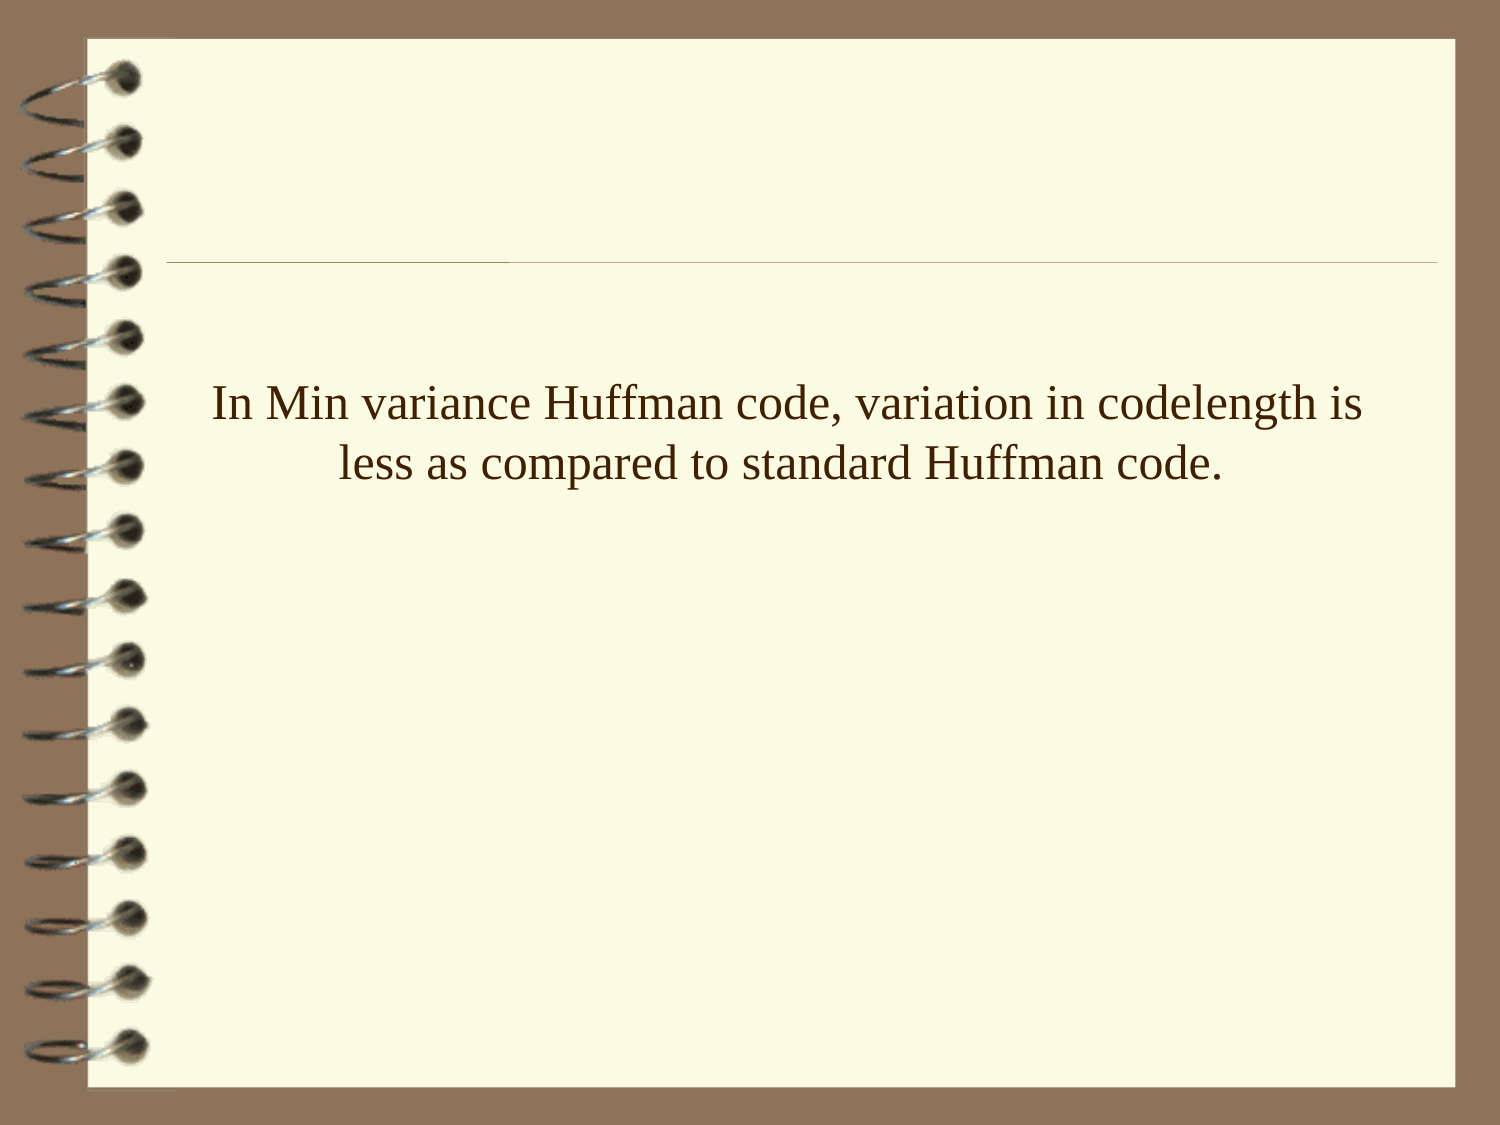

In Min variance Huffman code, variation in codelength is less as compared to standard Huffman code.